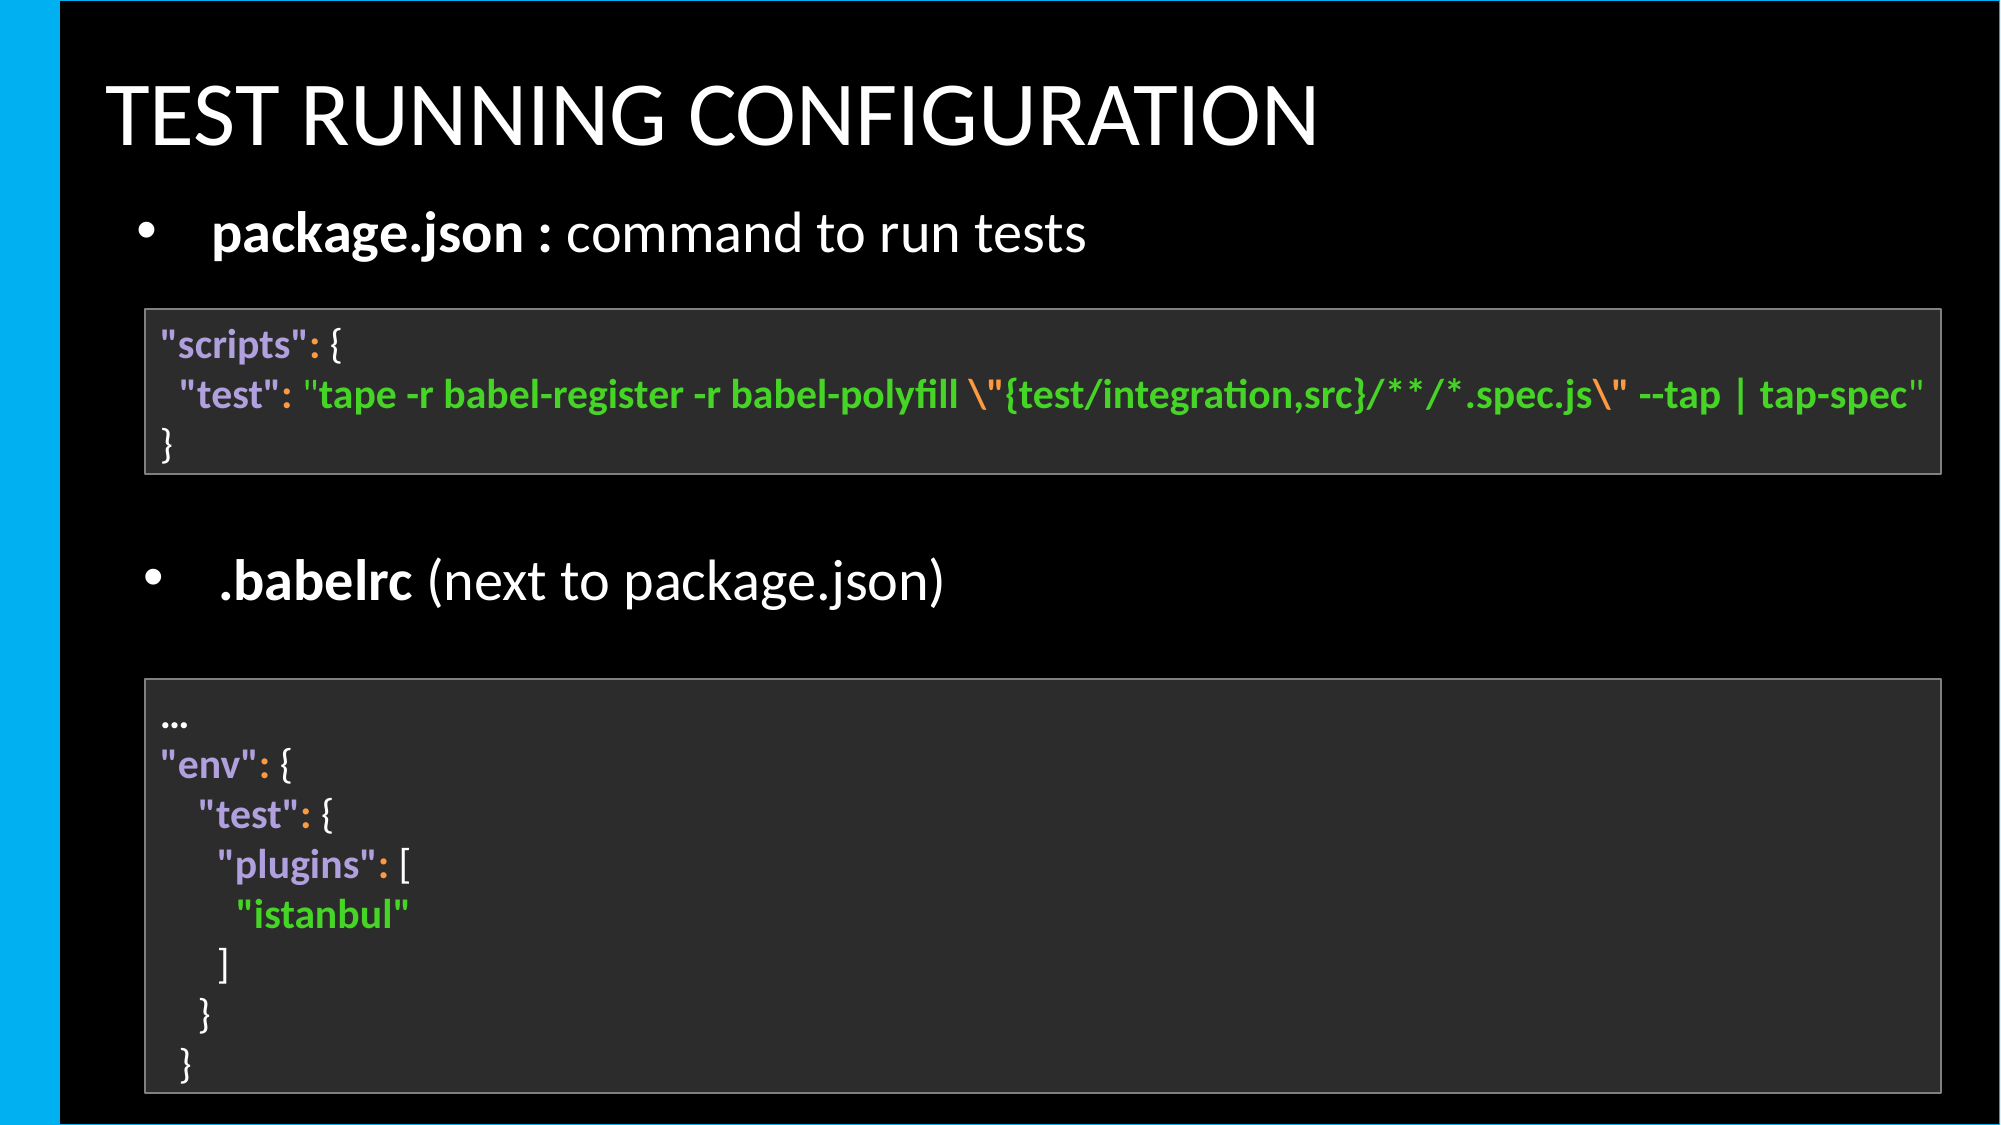

# TEST RUNNING CONFIGURATION
package.json : command to run tests

"scripts": {
  "test": "tape -r babel-register -r babel-polyfill \"{test/integration,src}/**/*.spec.js\" --tap | tap-spec"
}
.babelrc (next to package.json)

…
"env": {
    "test": {
      "plugins": [
        "istanbul"
      ]
    }
  }